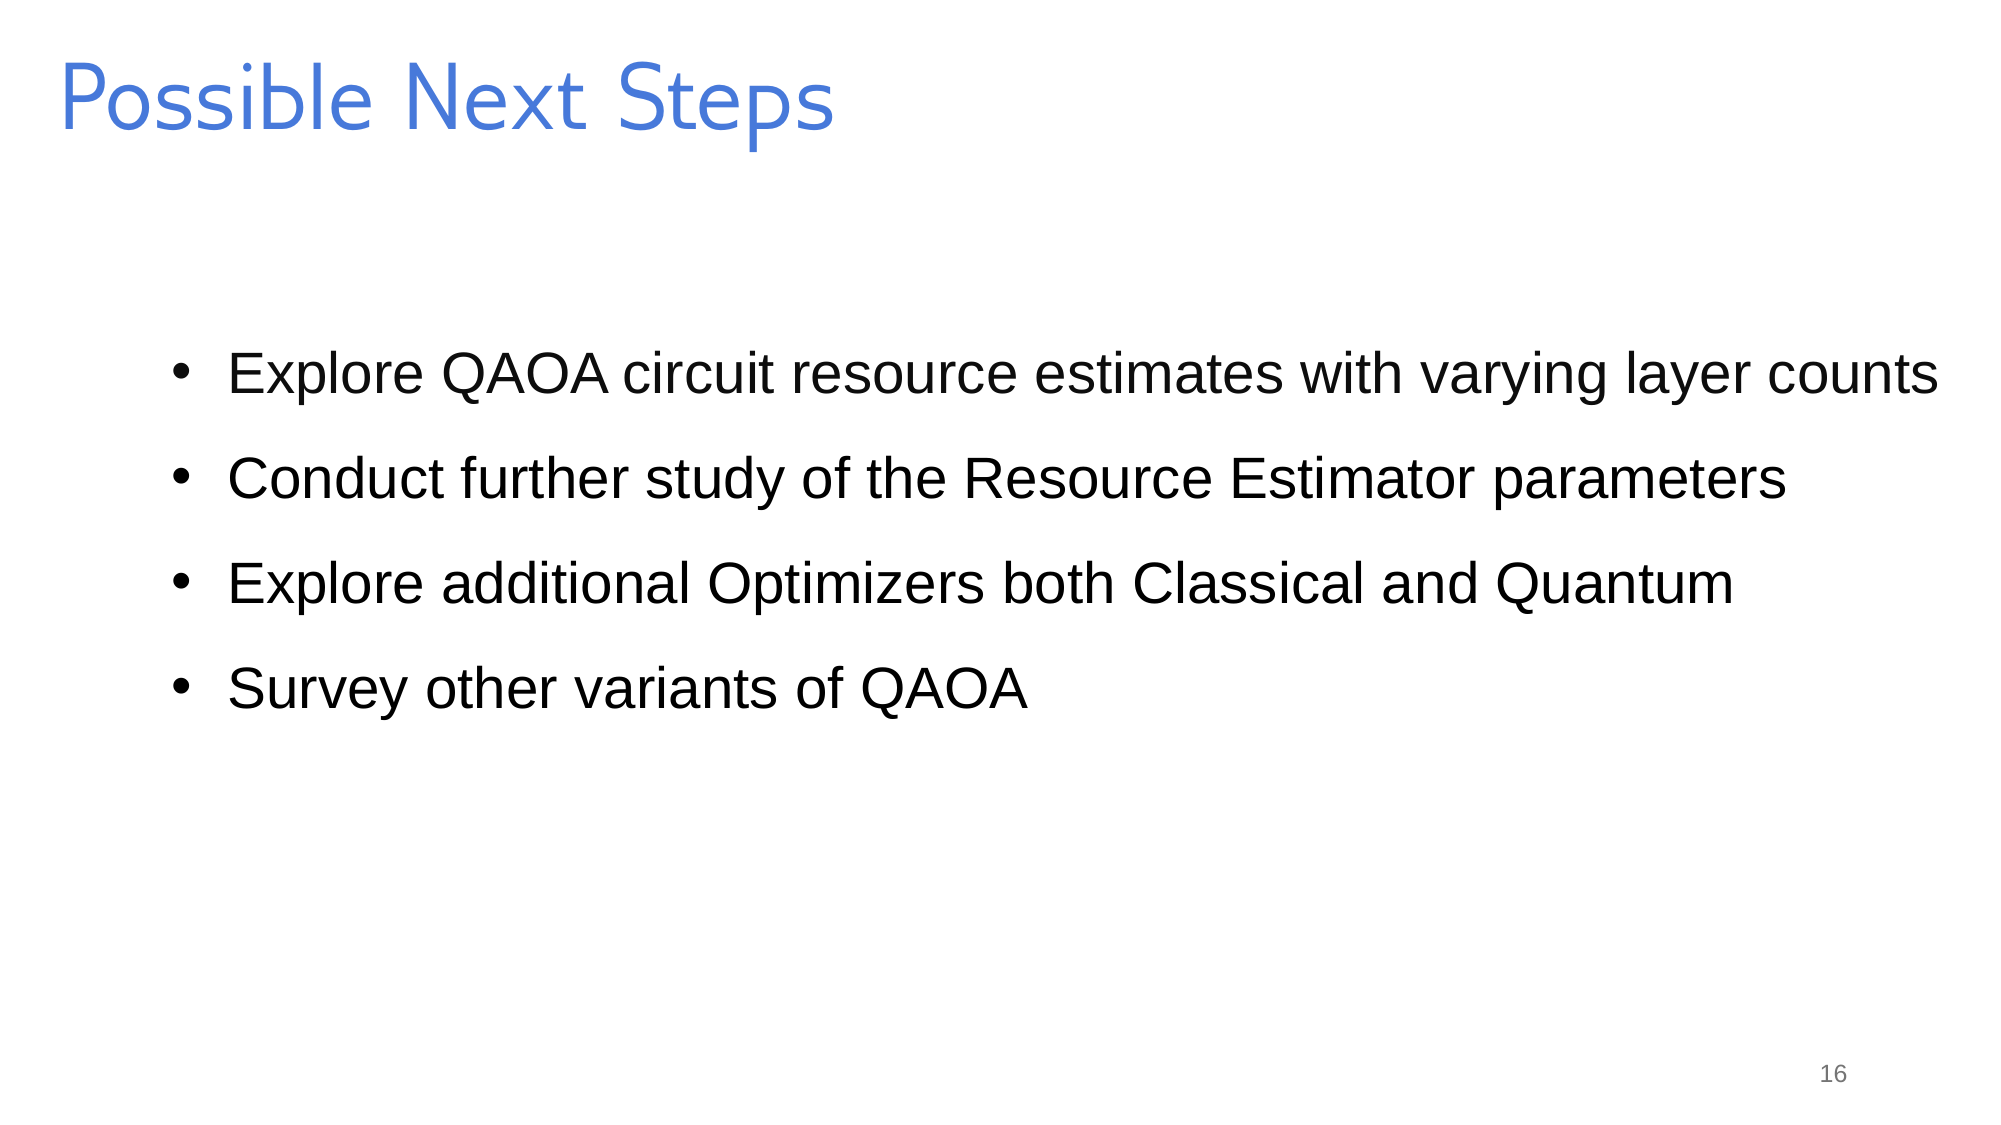

Possible Next Steps
Explore QAOA circuit resource estimates with varying layer counts
Conduct further study of the Resource Estimator parameters
Explore additional Optimizers both Classical and Quantum
Survey other variants of QAOA
16